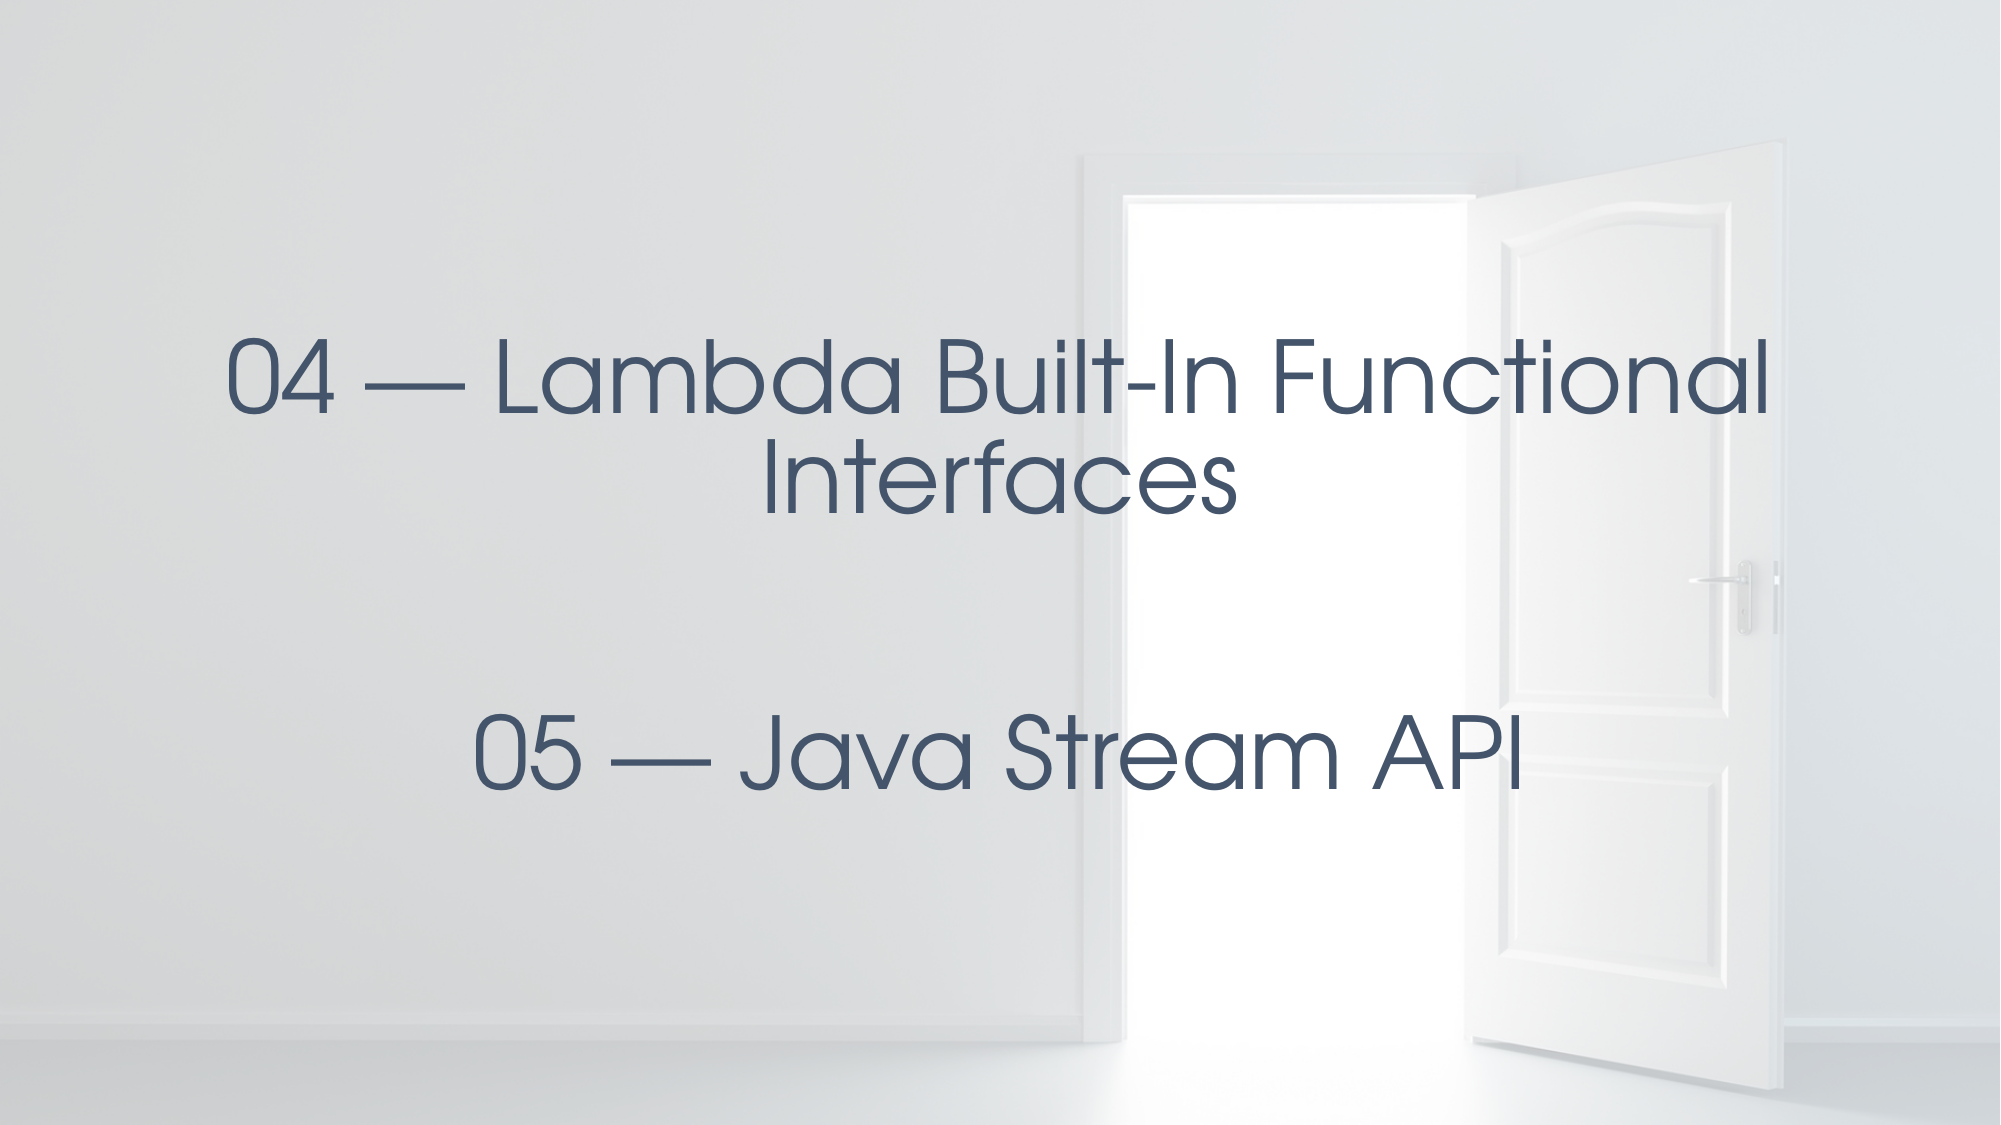

# 04 — Lambda Built-In Functional Interfaces
05 — Java Stream API